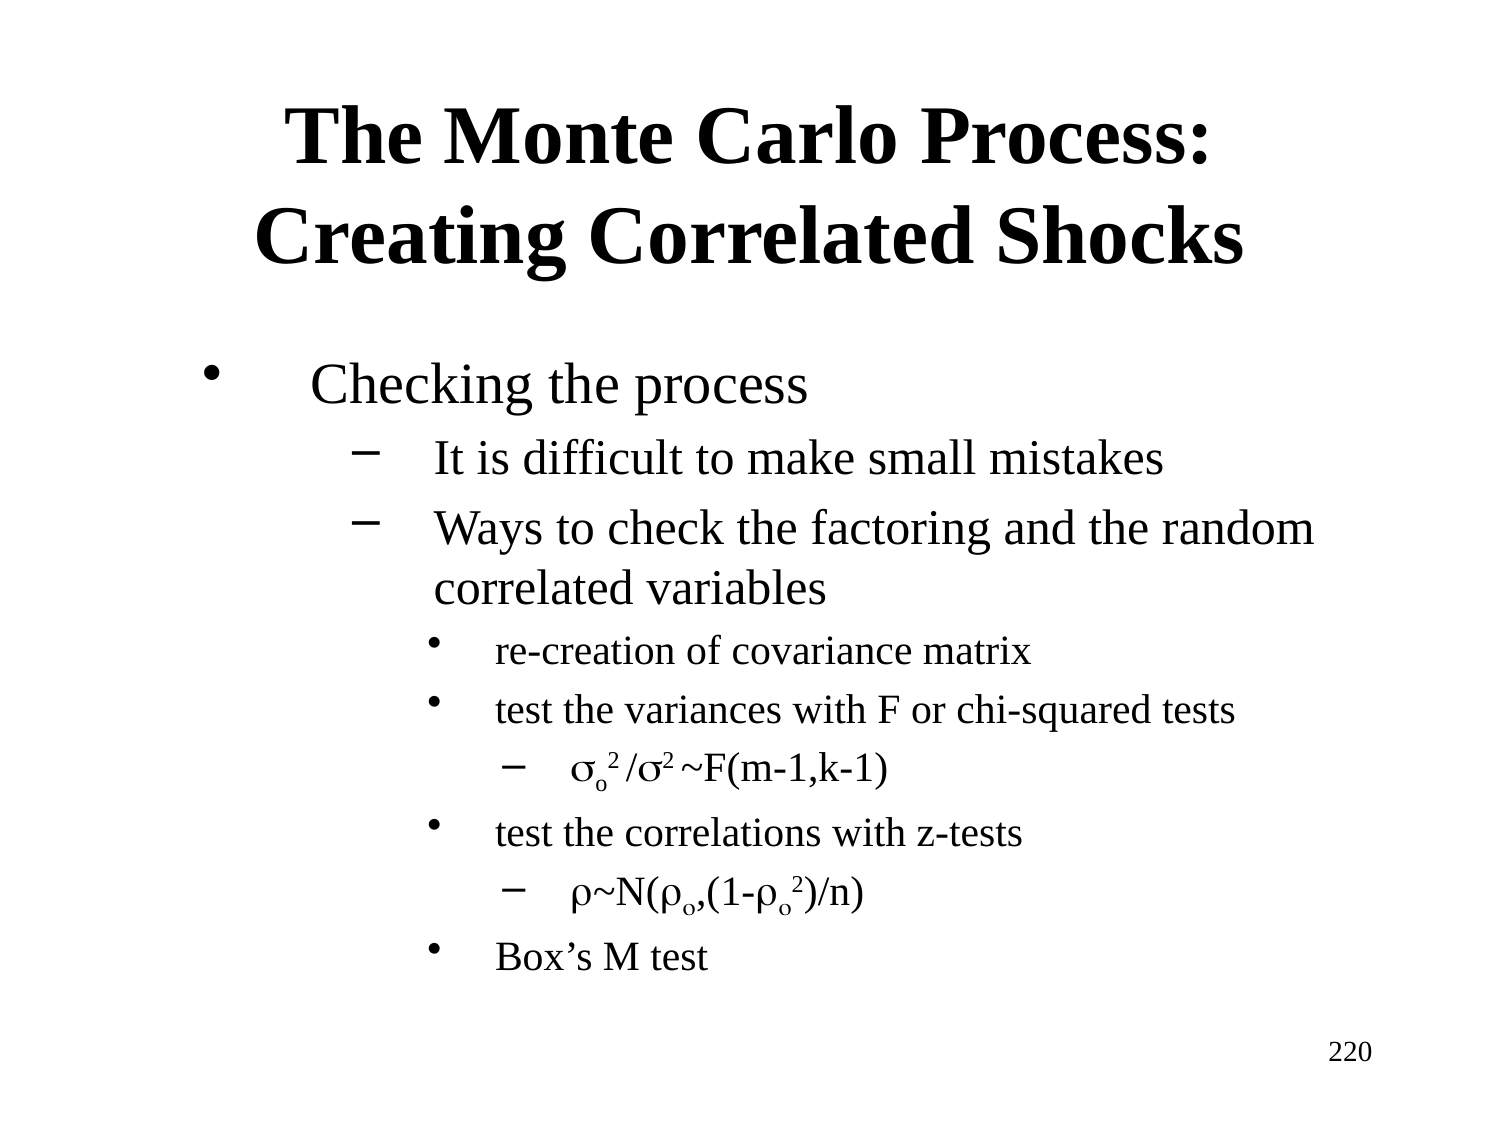

# The Monte Carlo Process: Creating Correlated Shocks
Checking the process
It is difficult to make small mistakes
Ways to check the factoring and the random correlated variables
re-creation of covariance matrix
test the variances with F or chi-squared tests
σo2 /σ2 ~F(m-1,k-1)
test the correlations with z-tests
ρ~N(ρο,(1-ρο2)/n)
Box’s M test
220